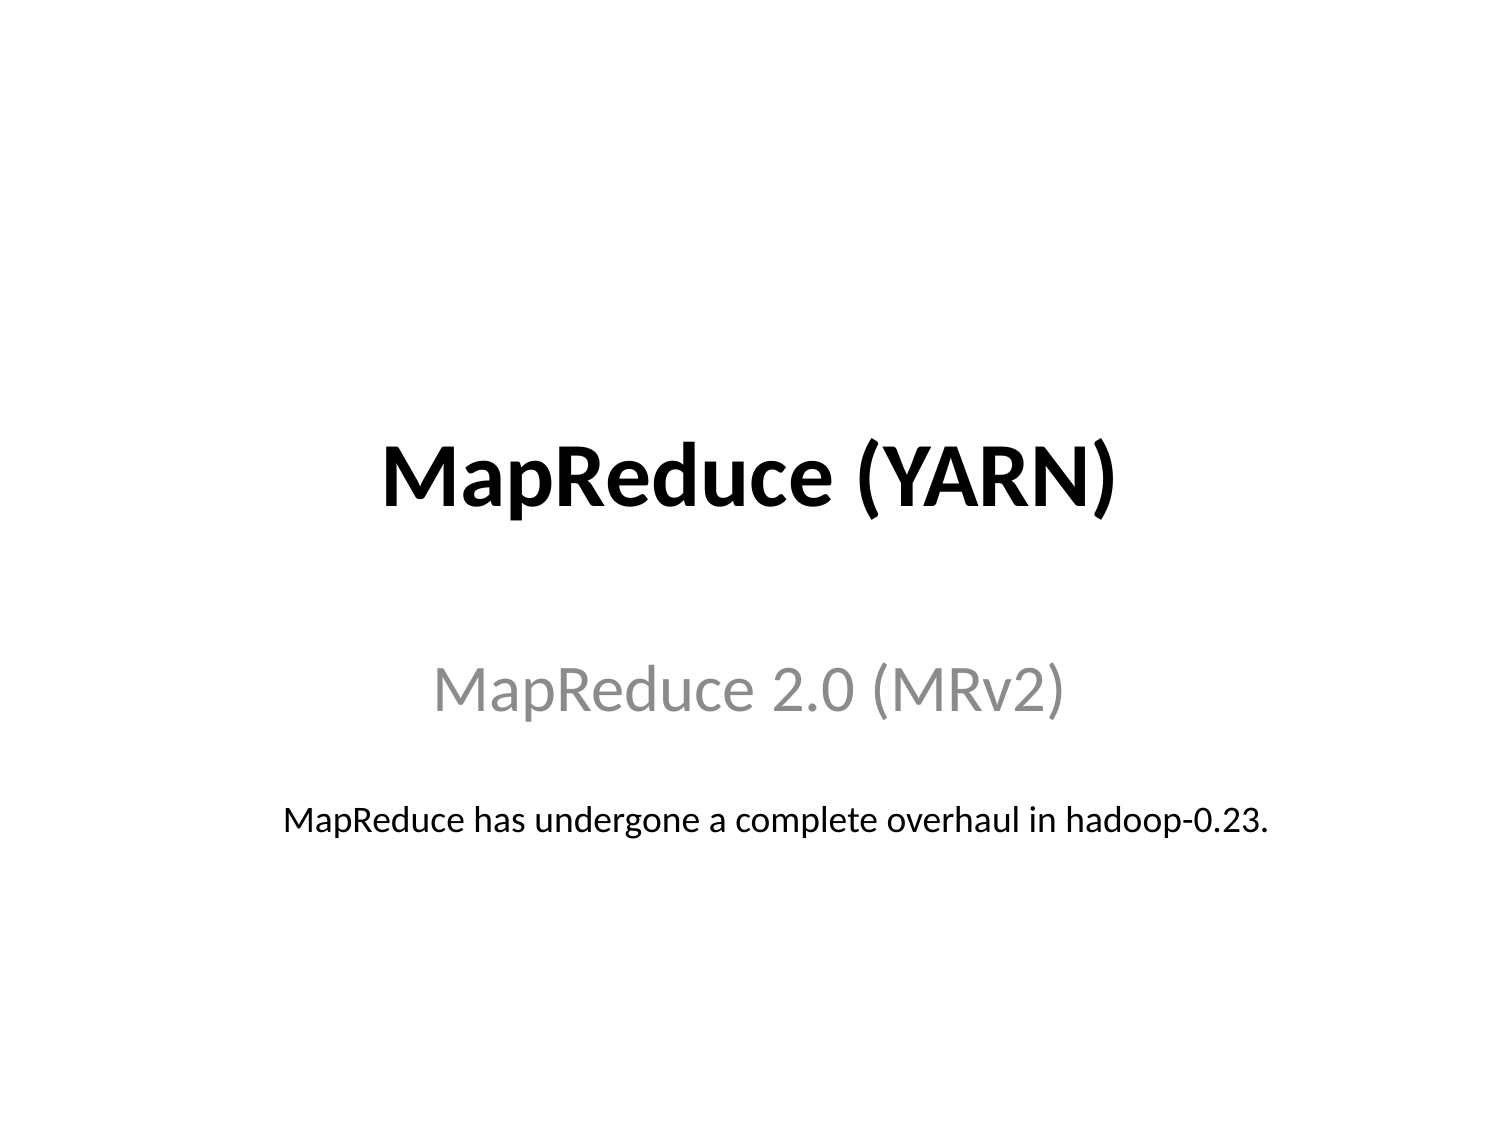

# MapReduce (YARN)
MapReduce 2.0 (MRv2)
MapReduce has undergone a complete overhaul in hadoop-0.23.